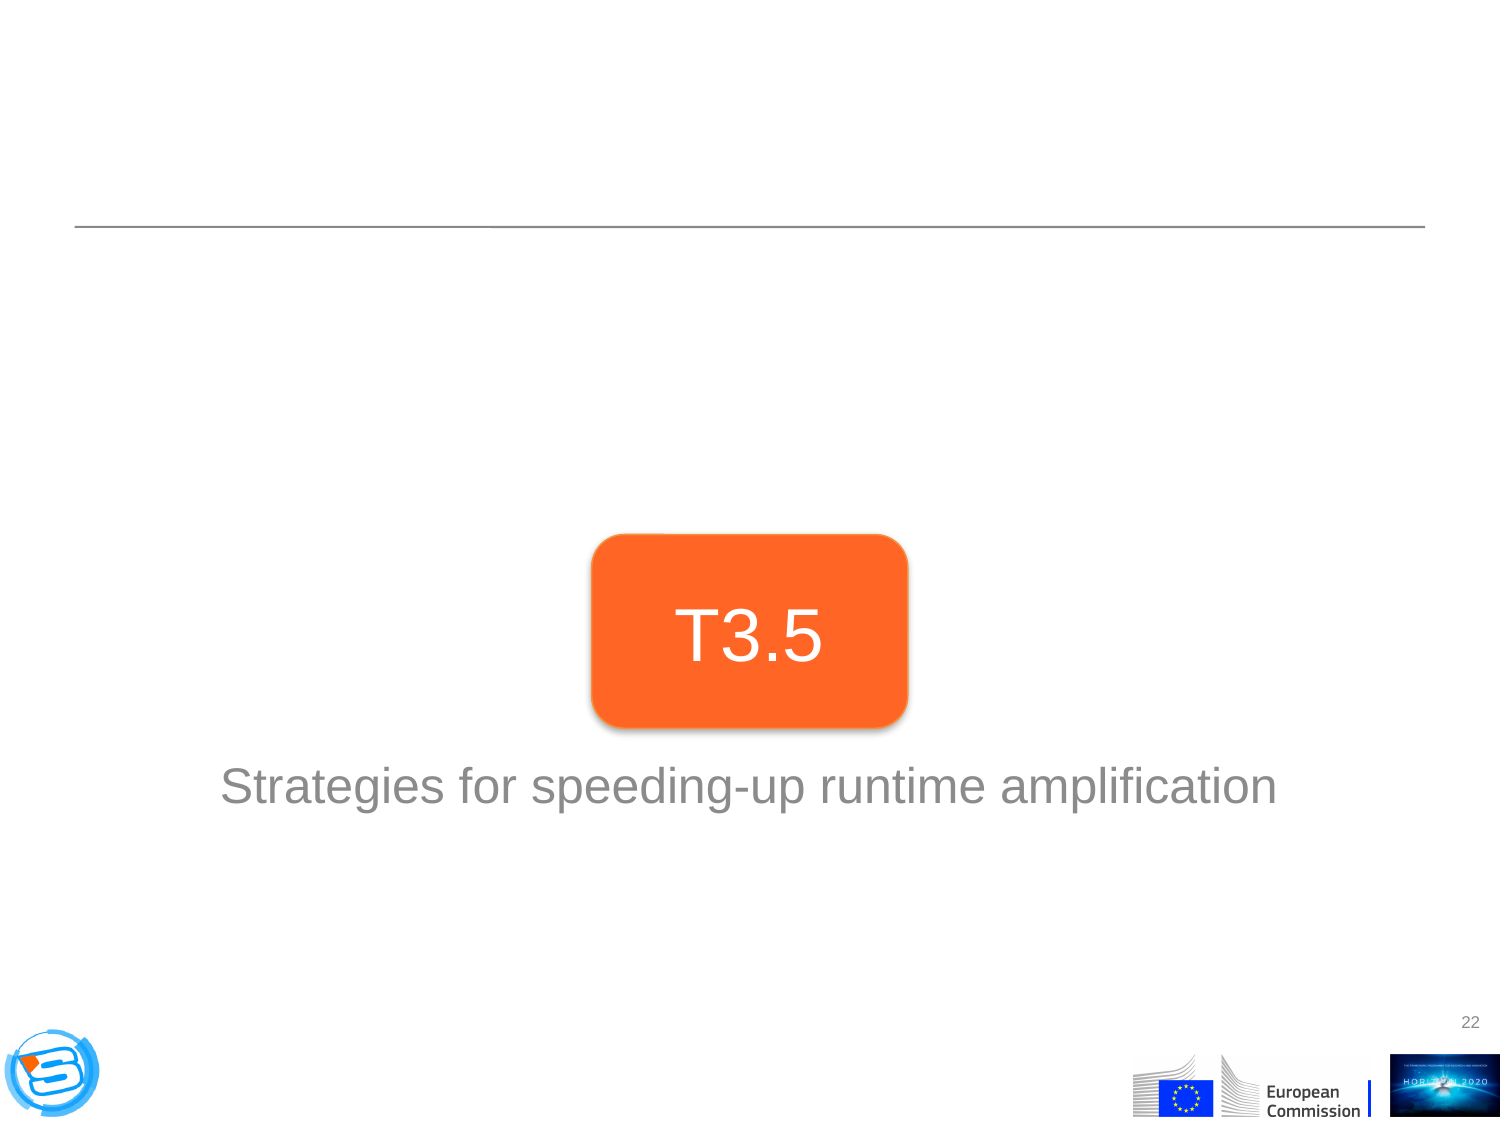

#
T3.5
Strategies for speeding-up runtime amplification
22